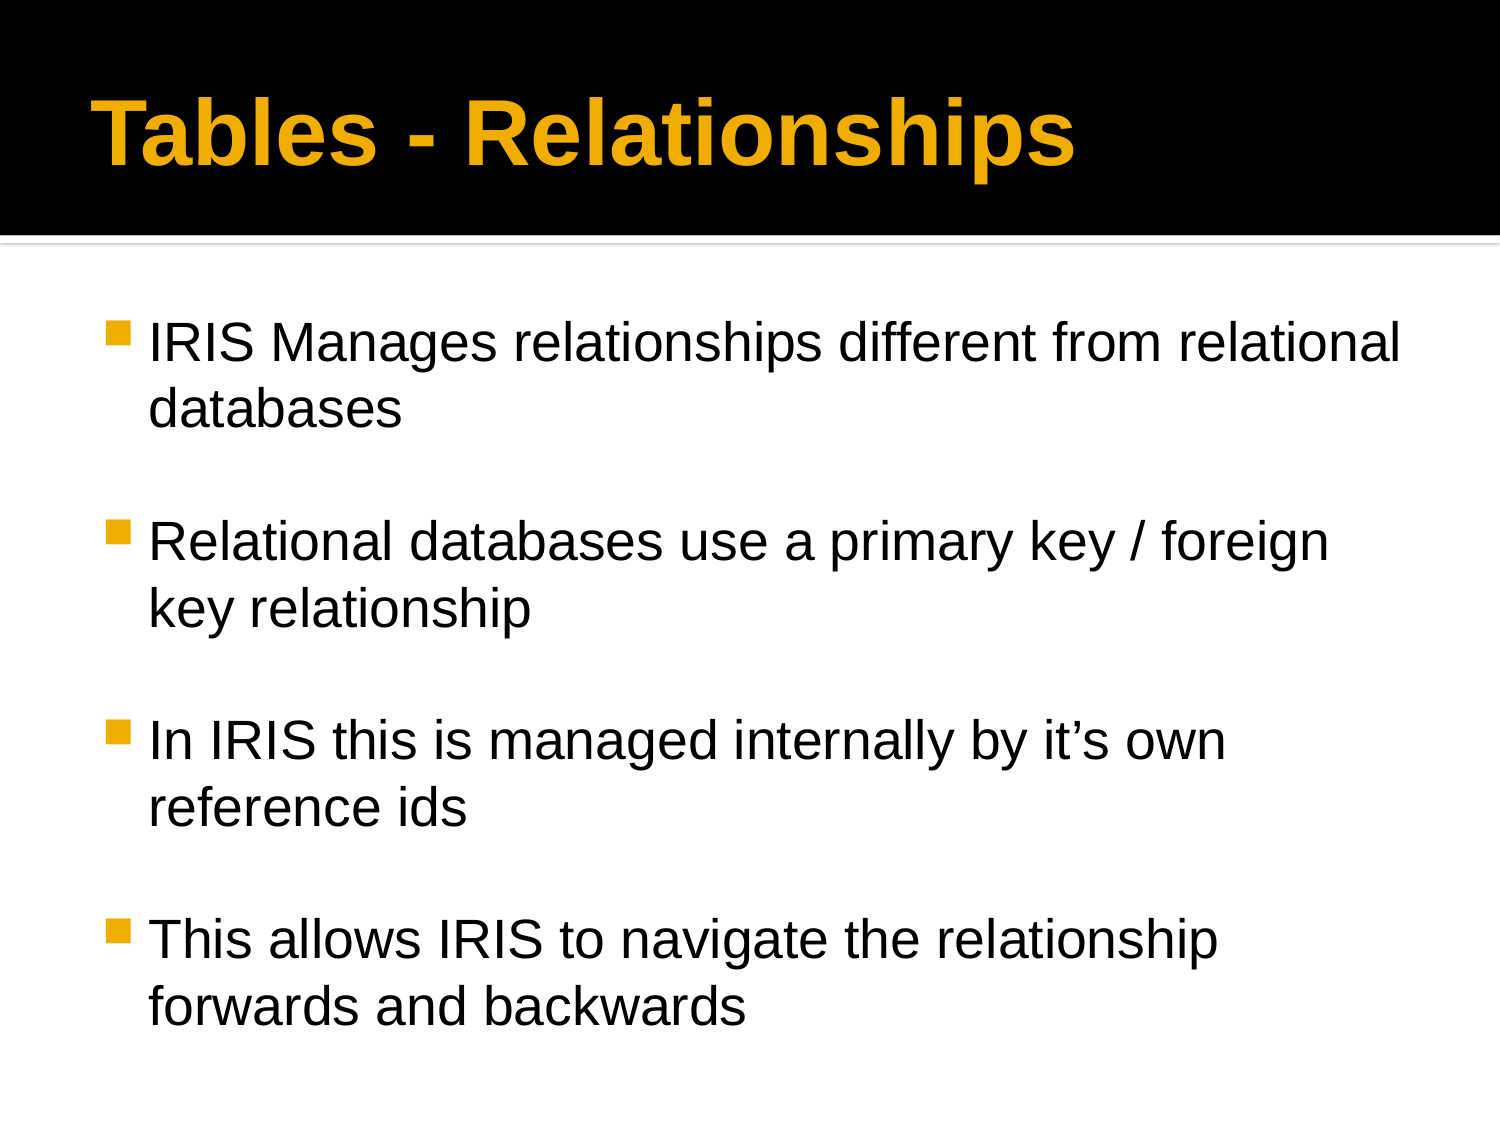

# Tables - Relationships
IRIS Manages relationships different from relational databases

Relational databases use a primary key / foreign key relationship

In IRIS this is managed internally by it’s own reference ids

This allows IRIS to navigate the relationship forwards and backwards